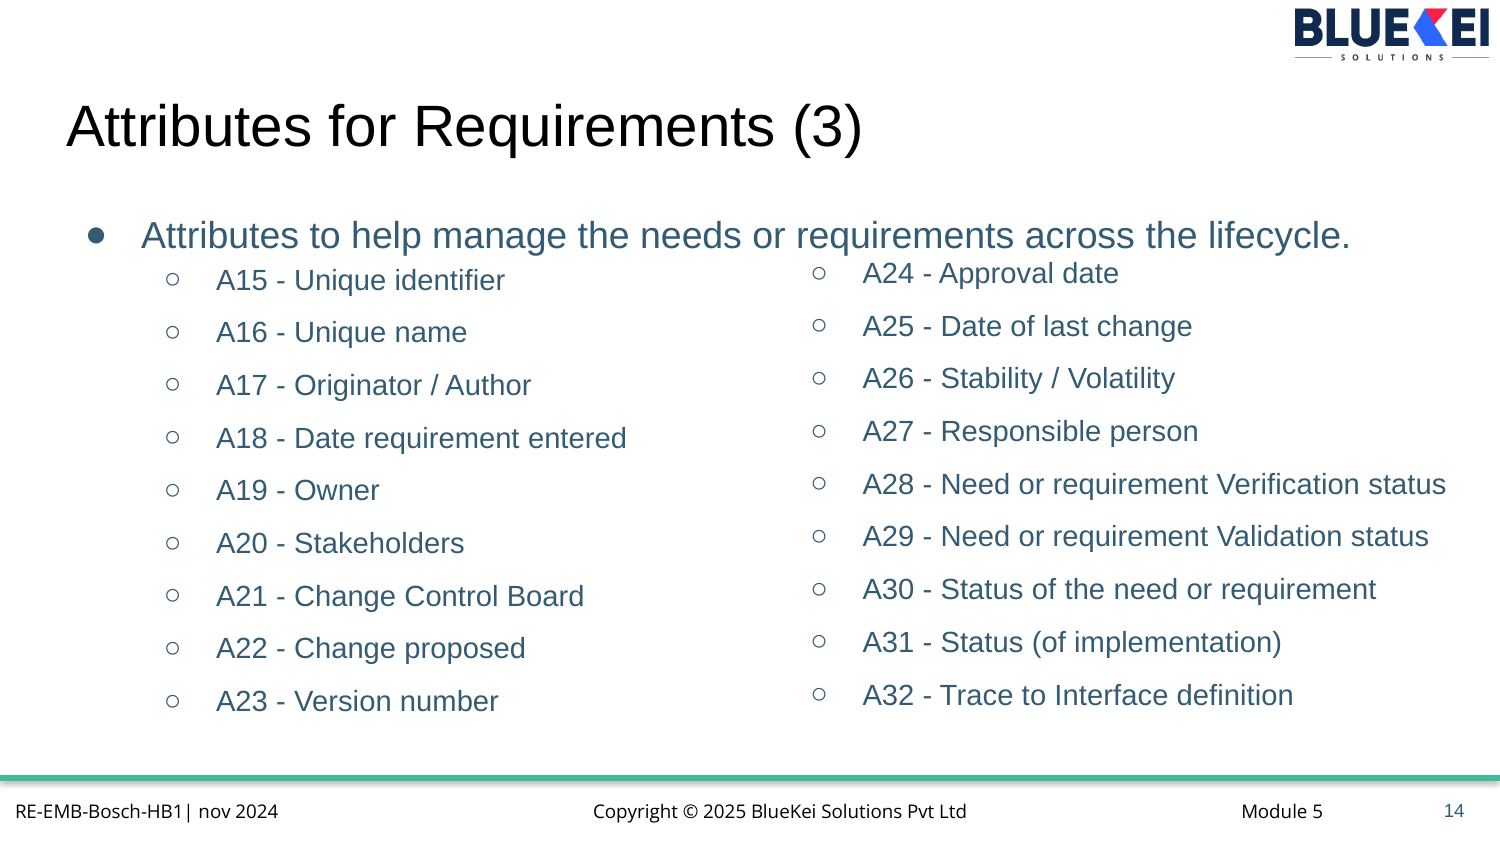

# Attributes for Requirements (3)
Attributes to help manage the needs or requirements across the lifecycle.
A15 - Unique identifier
A16 - Unique name
A17 - Originator / Author
A18 - Date requirement entered
A19 - Owner
A20 - Stakeholders
A21 - Change Control Board
A22 - Change proposed
A23 - Version number
A24 - Approval date
A25 - Date of last change
A26 - Stability / Volatility
A27 - Responsible person
A28 - Need or requirement Verification status
A29 - Need or requirement Validation status
A30 - Status of the need or requirement
A31 - Status (of implementation)
A32 - Trace to Interface definition
14